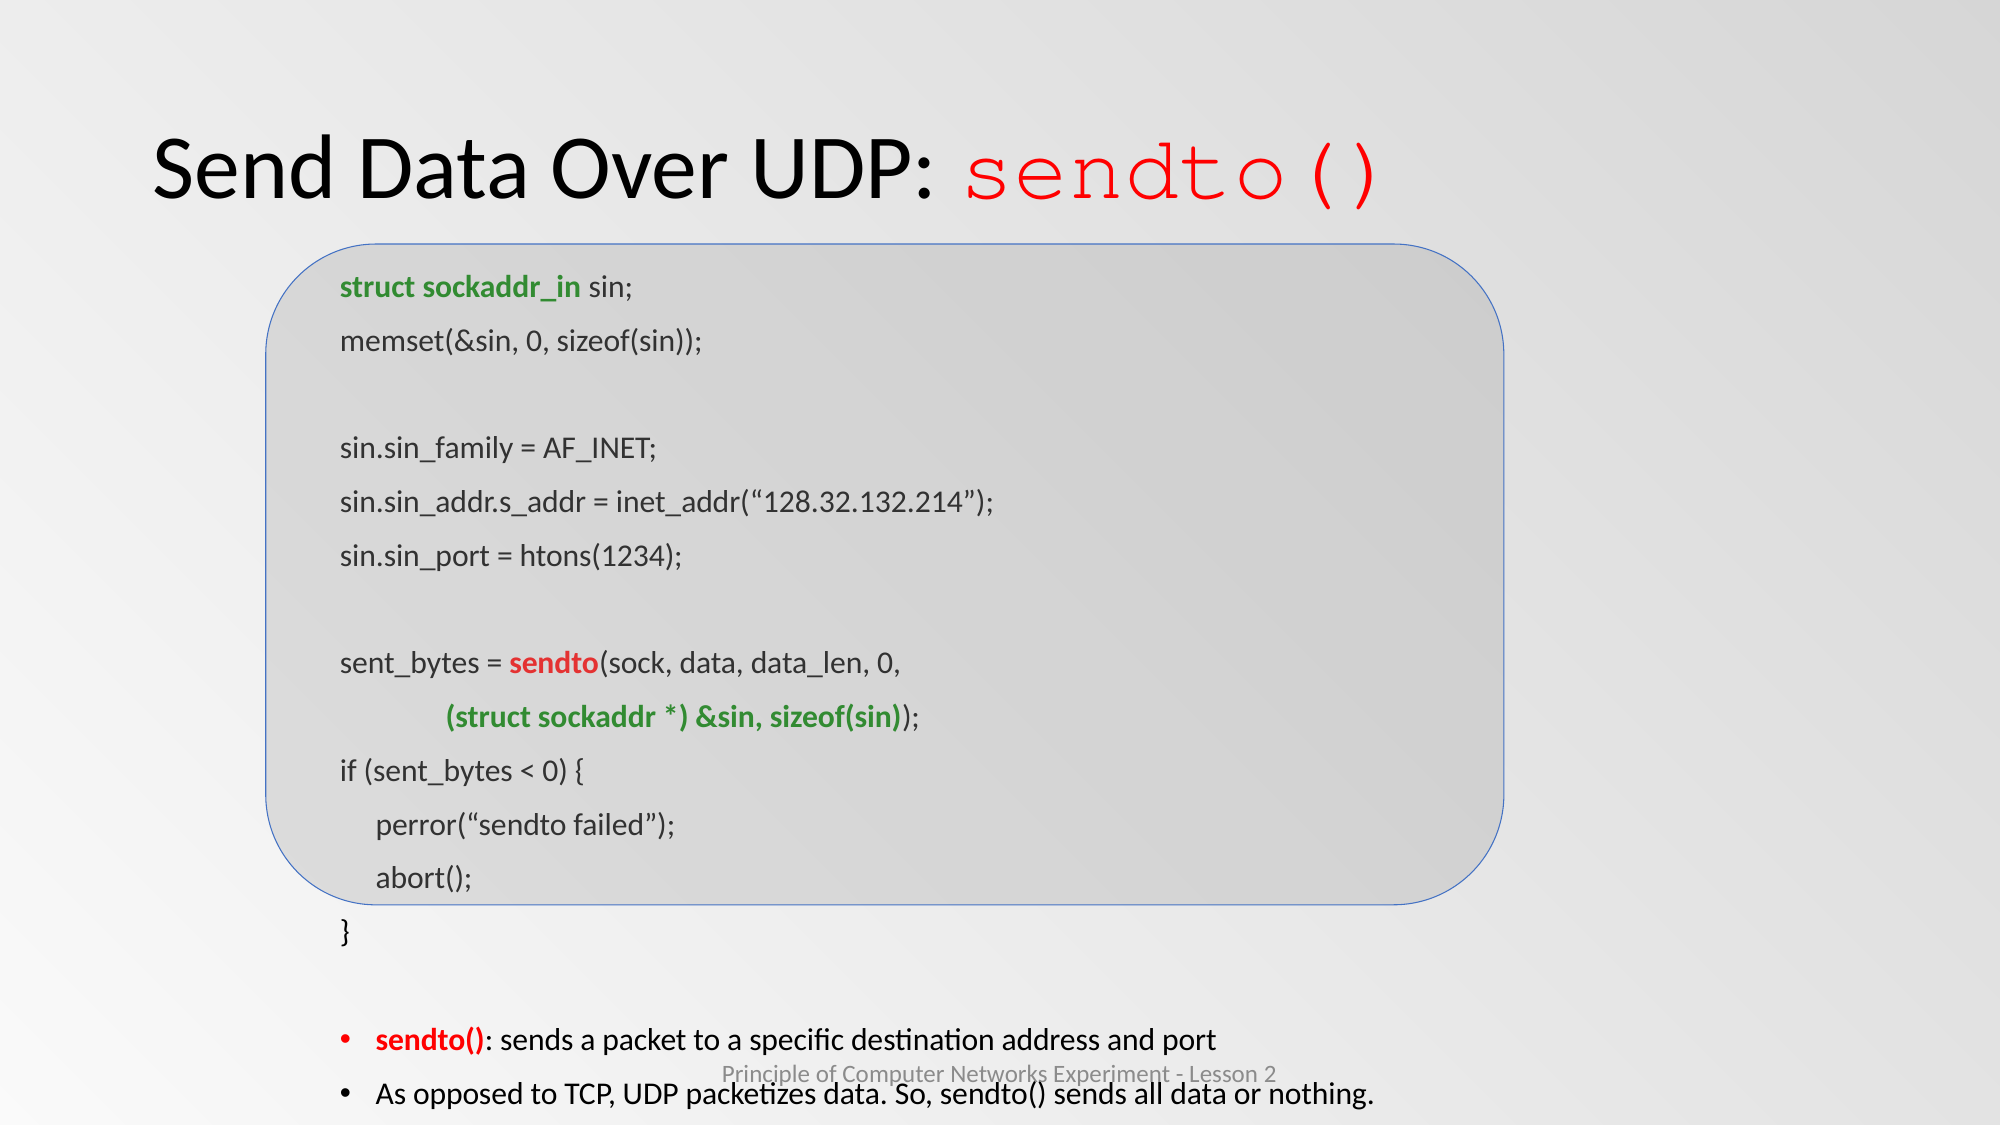

# Send Data Over UDP: sendto()

struct sockaddr_in sin;
memset(&sin, 0, sizeof(sin));

sin.sin_family = AF_INET;
sin.sin_addr.s_addr = inet_addr(“128.32.132.214”);
sin.sin_port = htons(1234);

sent_bytes = sendto(sock, data, data_len, 0,
				          (struct sockaddr *) &sin, sizeof(sin));
if (sent_bytes < 0) {
	perror(“sendto failed”);
	abort();
}

sendto(): sends a packet to a specific destination address and port
As opposed to TCP, UDP packetizes data. So, sendto() sends all data or nothing.

Principle of Computer Networks Experiment - Lesson 2
74